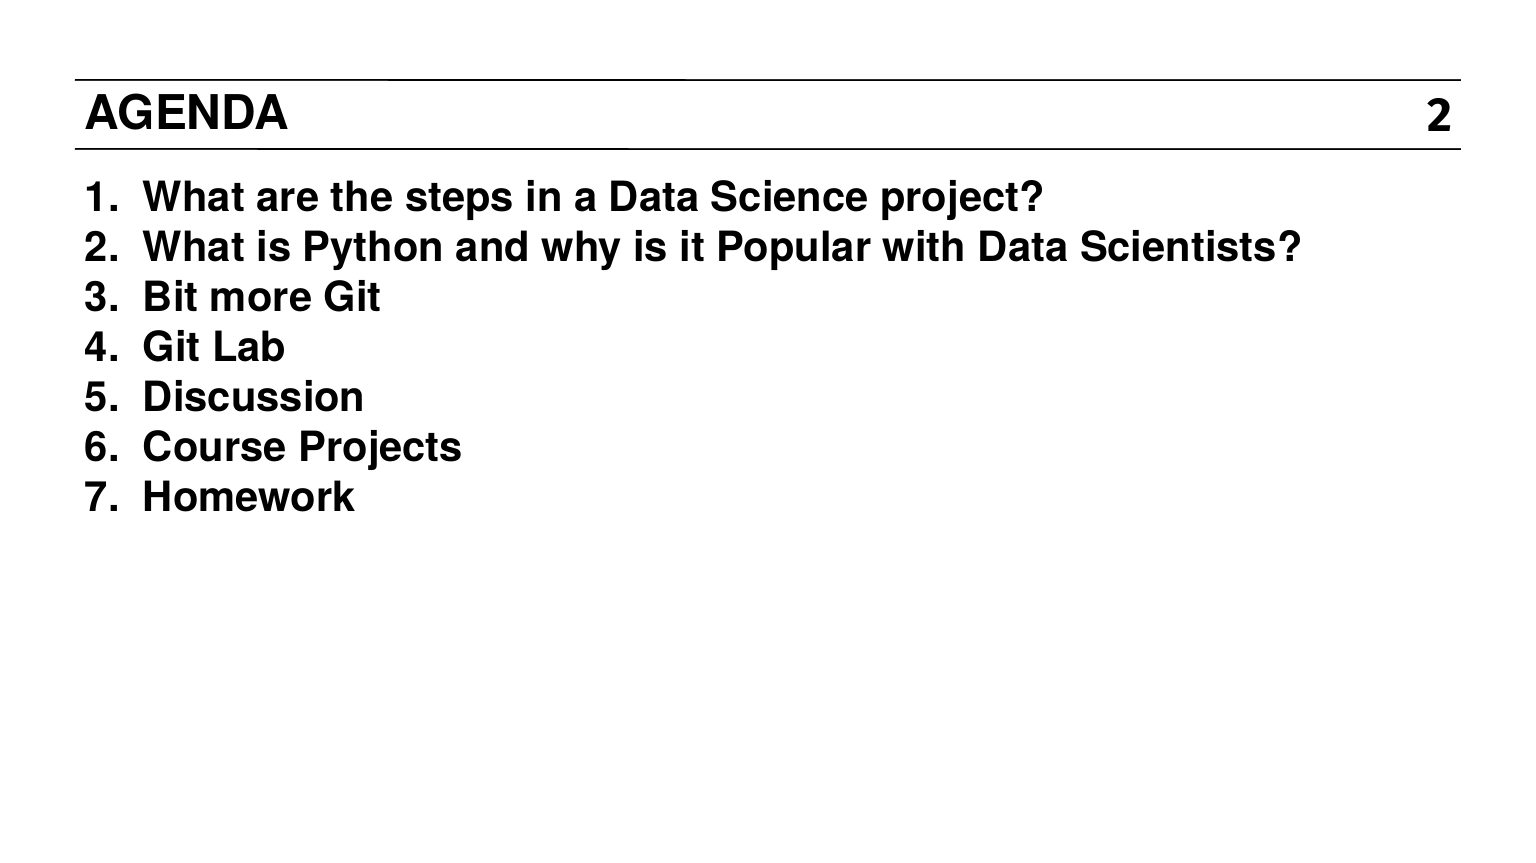

# AGENDA
2

What are the steps in a Data Science project?
What is Python and why is it Popular with Data Scientists?
Bit more Git
Git Lab
Discussion
Course Projects
Homework